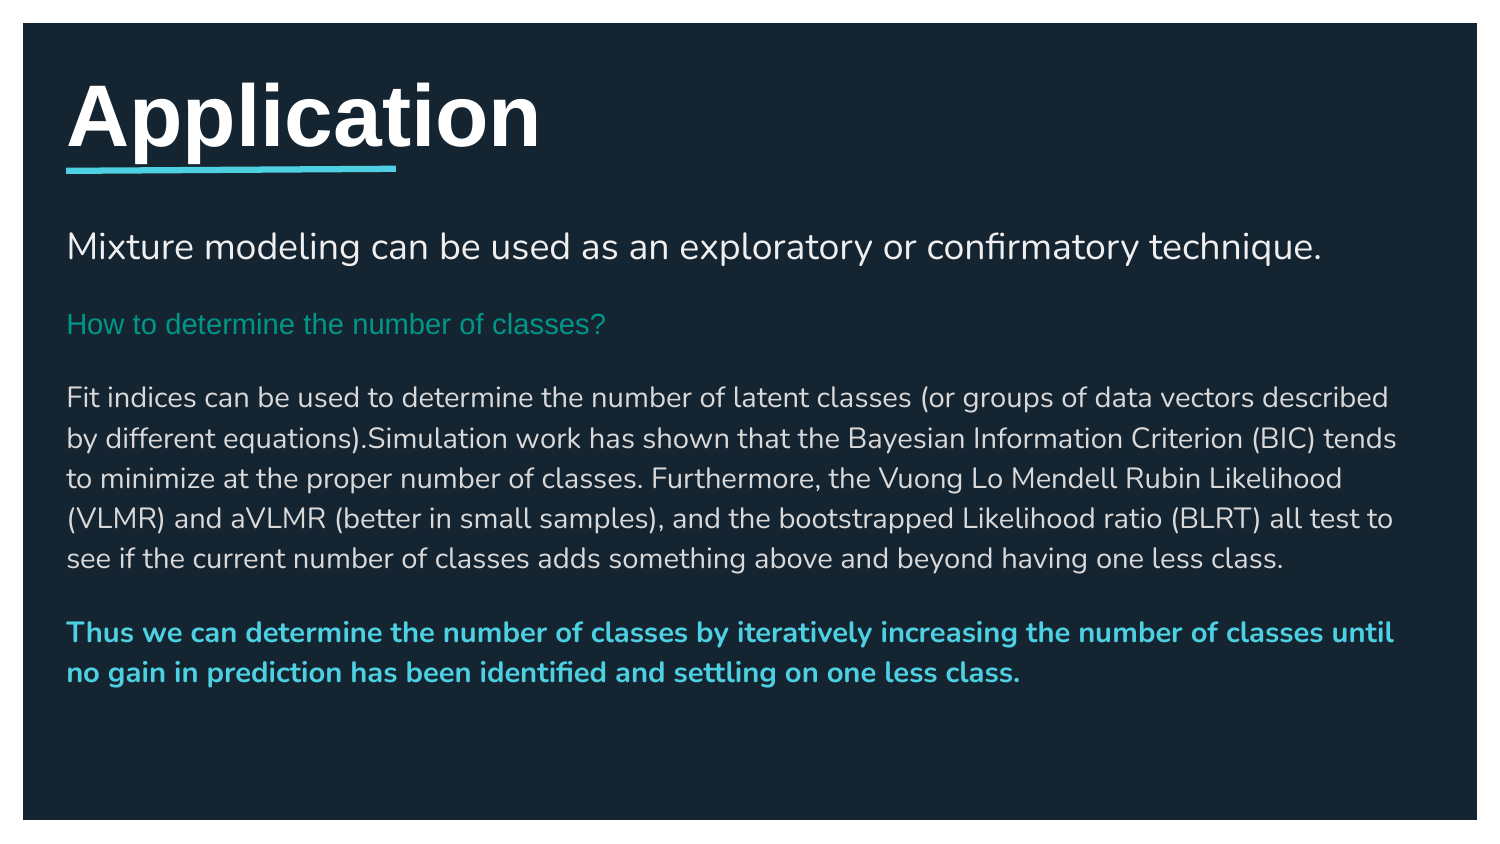

# Application

Mixture modeling can be used as an exploratory or confirmatory technique.
How to determine the number of classes?
Fit indices can be used to determine the number of latent classes (or groups of data vectors described by different equations).Simulation work has shown that the Bayesian Information Criterion (BIC) tends to minimize at the proper number of classes. Furthermore, the Vuong Lo Mendell Rubin Likelihood (VLMR) and aVLMR (better in small samples), and the bootstrapped Likelihood ratio (BLRT) all test to see if the current number of classes adds something above and beyond having one less class.
Thus we can determine the number of classes by iteratively increasing the number of classes until no gain in prediction has been identified and settling on one less class.